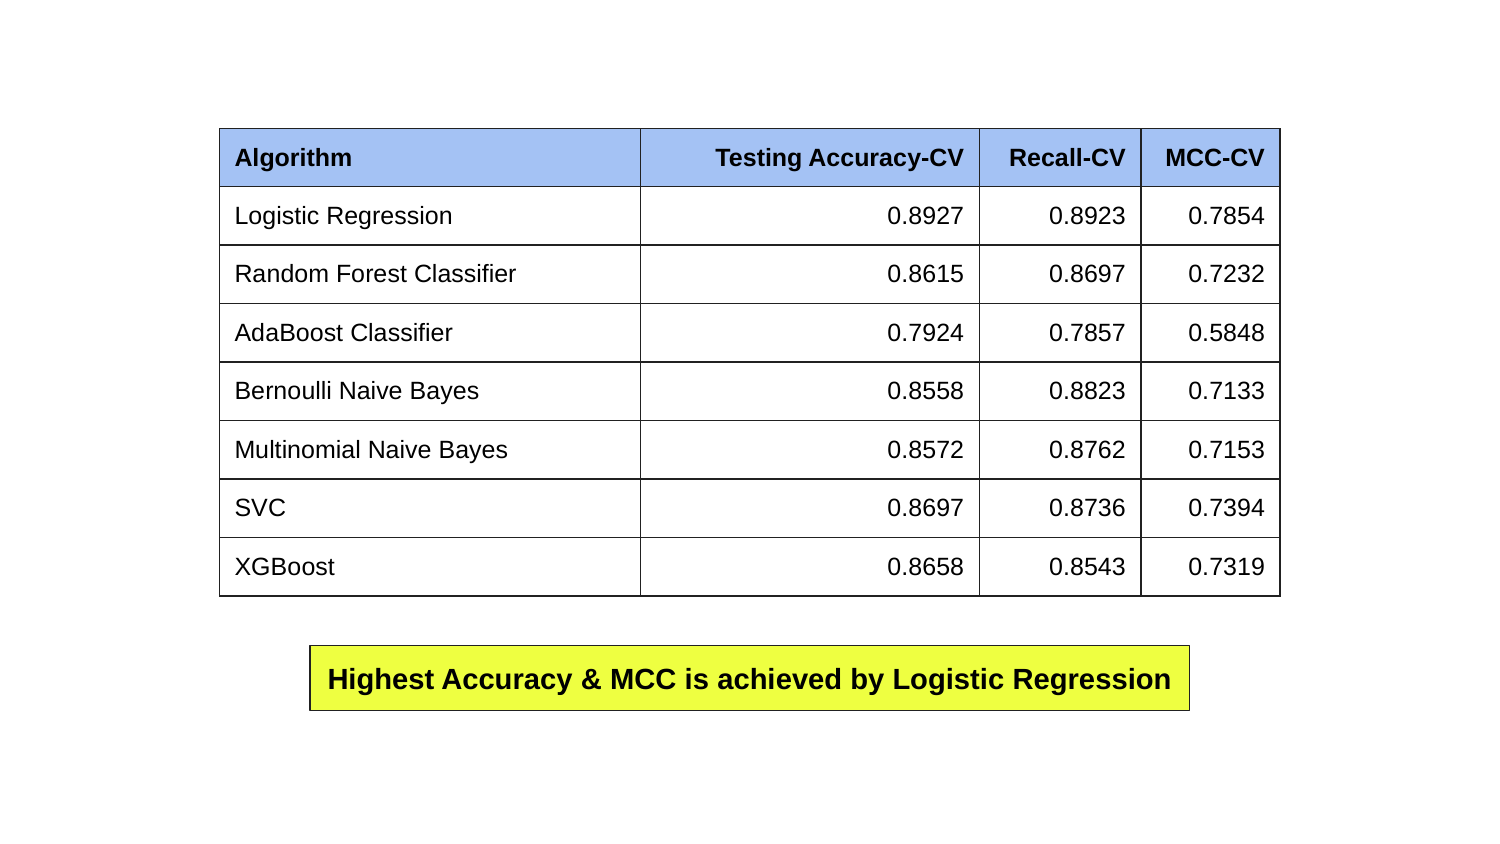

| Algorithm | Testing Accuracy-CV | Recall-CV | MCC-CV |
| --- | --- | --- | --- |
| Logistic Regression | 0.8927 | 0.8923 | 0.7854 |
| Random Forest Classifier | 0.8615 | 0.8697 | 0.7232 |
| AdaBoost Classifier | 0.7924 | 0.7857 | 0.5848 |
| Bernoulli Naive Bayes | 0.8558 | 0.8823 | 0.7133 |
| Multinomial Naive Bayes | 0.8572 | 0.8762 | 0.7153 |
| SVC | 0.8697 | 0.8736 | 0.7394 |
| XGBoost | 0.8658 | 0.8543 | 0.7319 |
Highest Accuracy & MCC is achieved by Logistic Regression